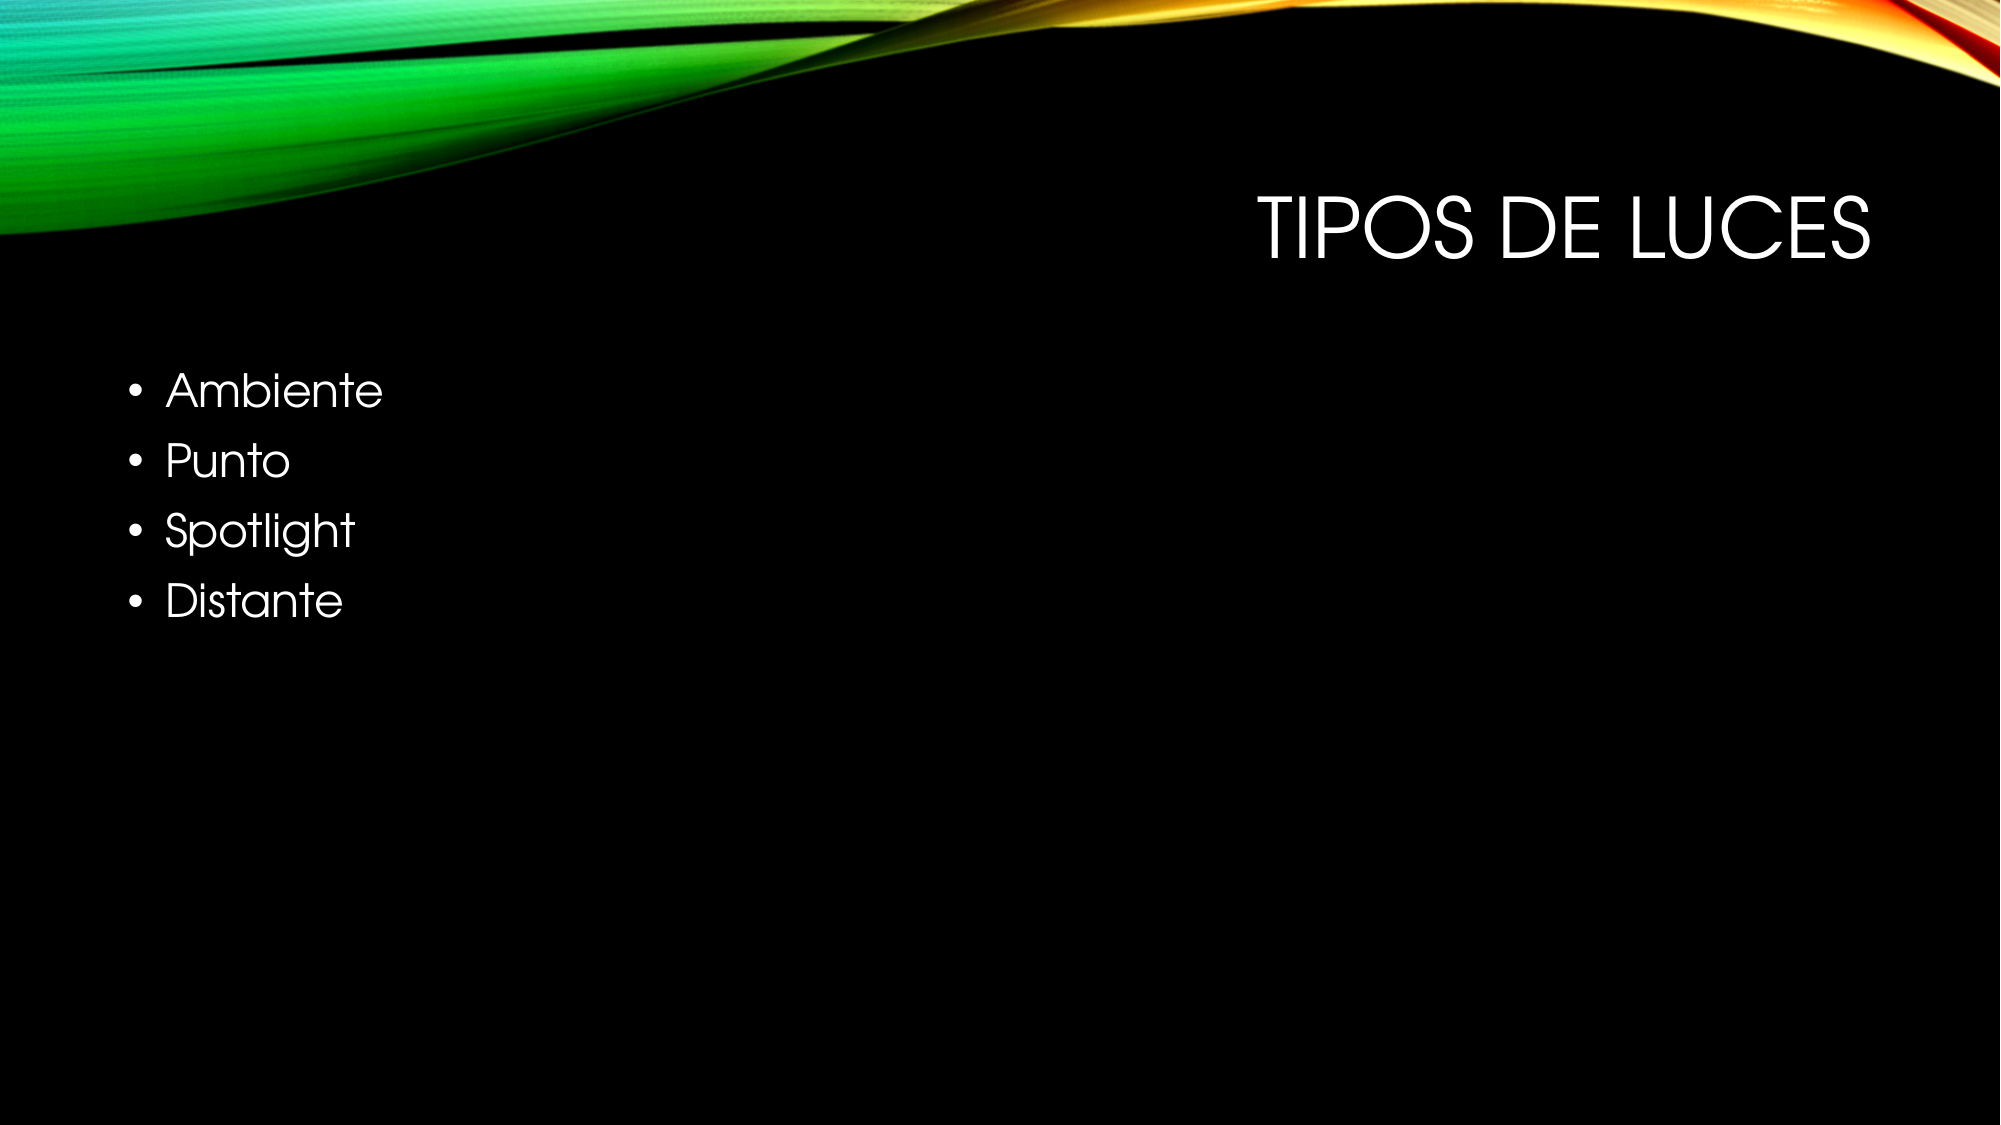

# Tipos de luces
Ambiente
Punto
Spotlight
Distante